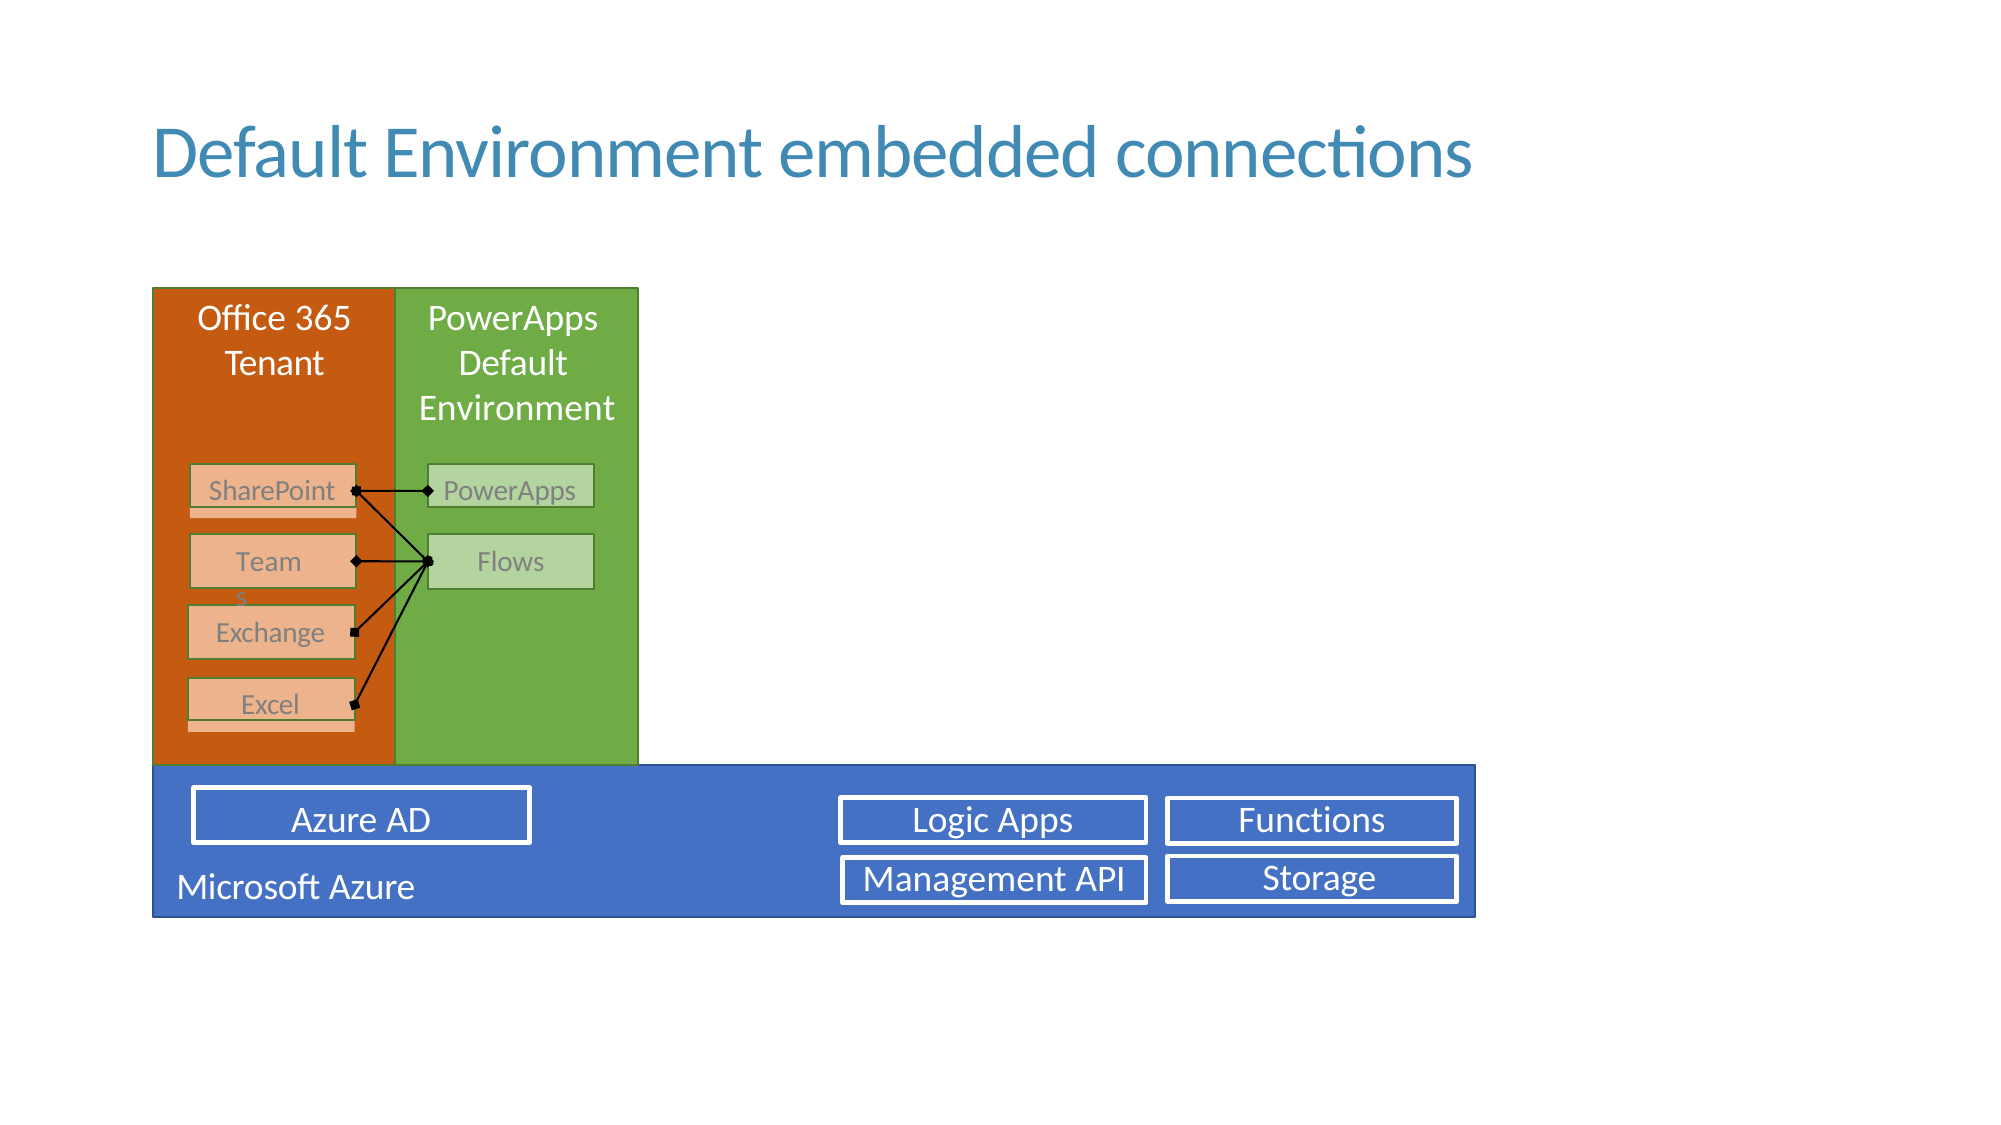

# Default Environment embedded connections

Office 365
Tenant
PowerApps  Default  Environment

SharePoint

PowerApps

Teams
Flows

Exchange
Excel

Azure AD  Microsoft Azure
Logic Apps  Management API
Functions  Storage